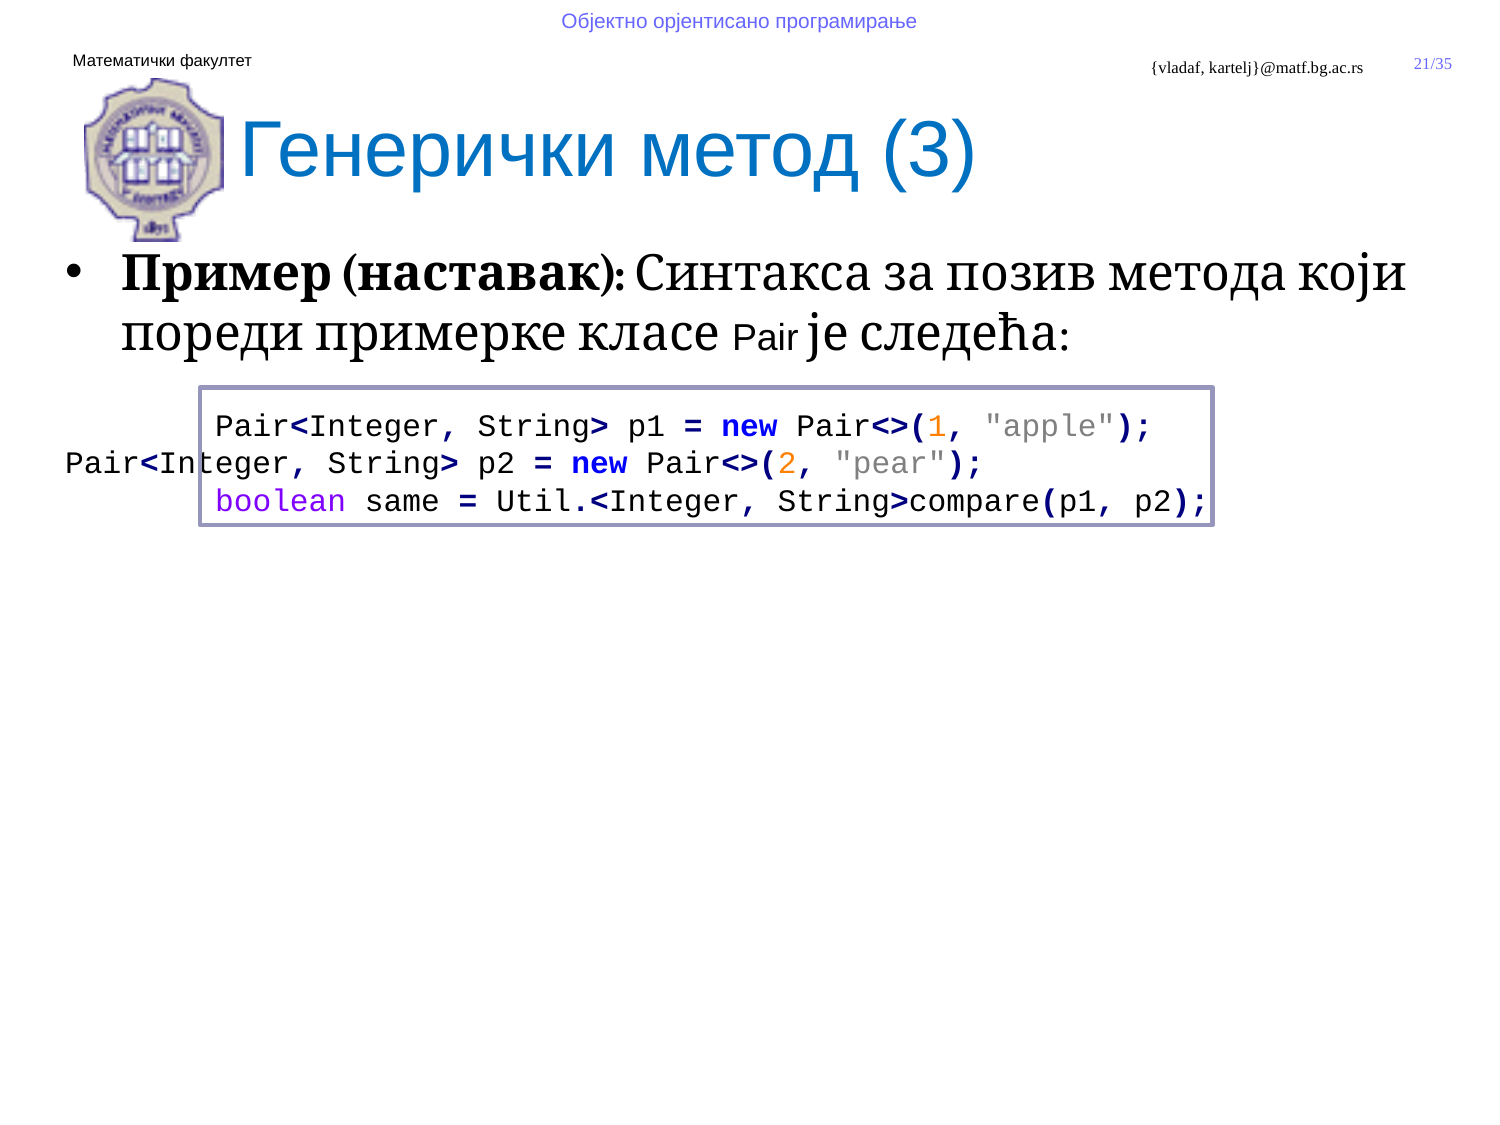

Генерички метод (3)
Пример (наставак): Синтакса за позив метода који пореди примерке класе Pair је следећа:

	Pair<Integer, String> p1 = new Pair<>(1, "apple"); 	Pair<Integer, String> p2 = new Pair<>(2, "pear");
	boolean same = Util.<Integer, String>compare(p1, p2);